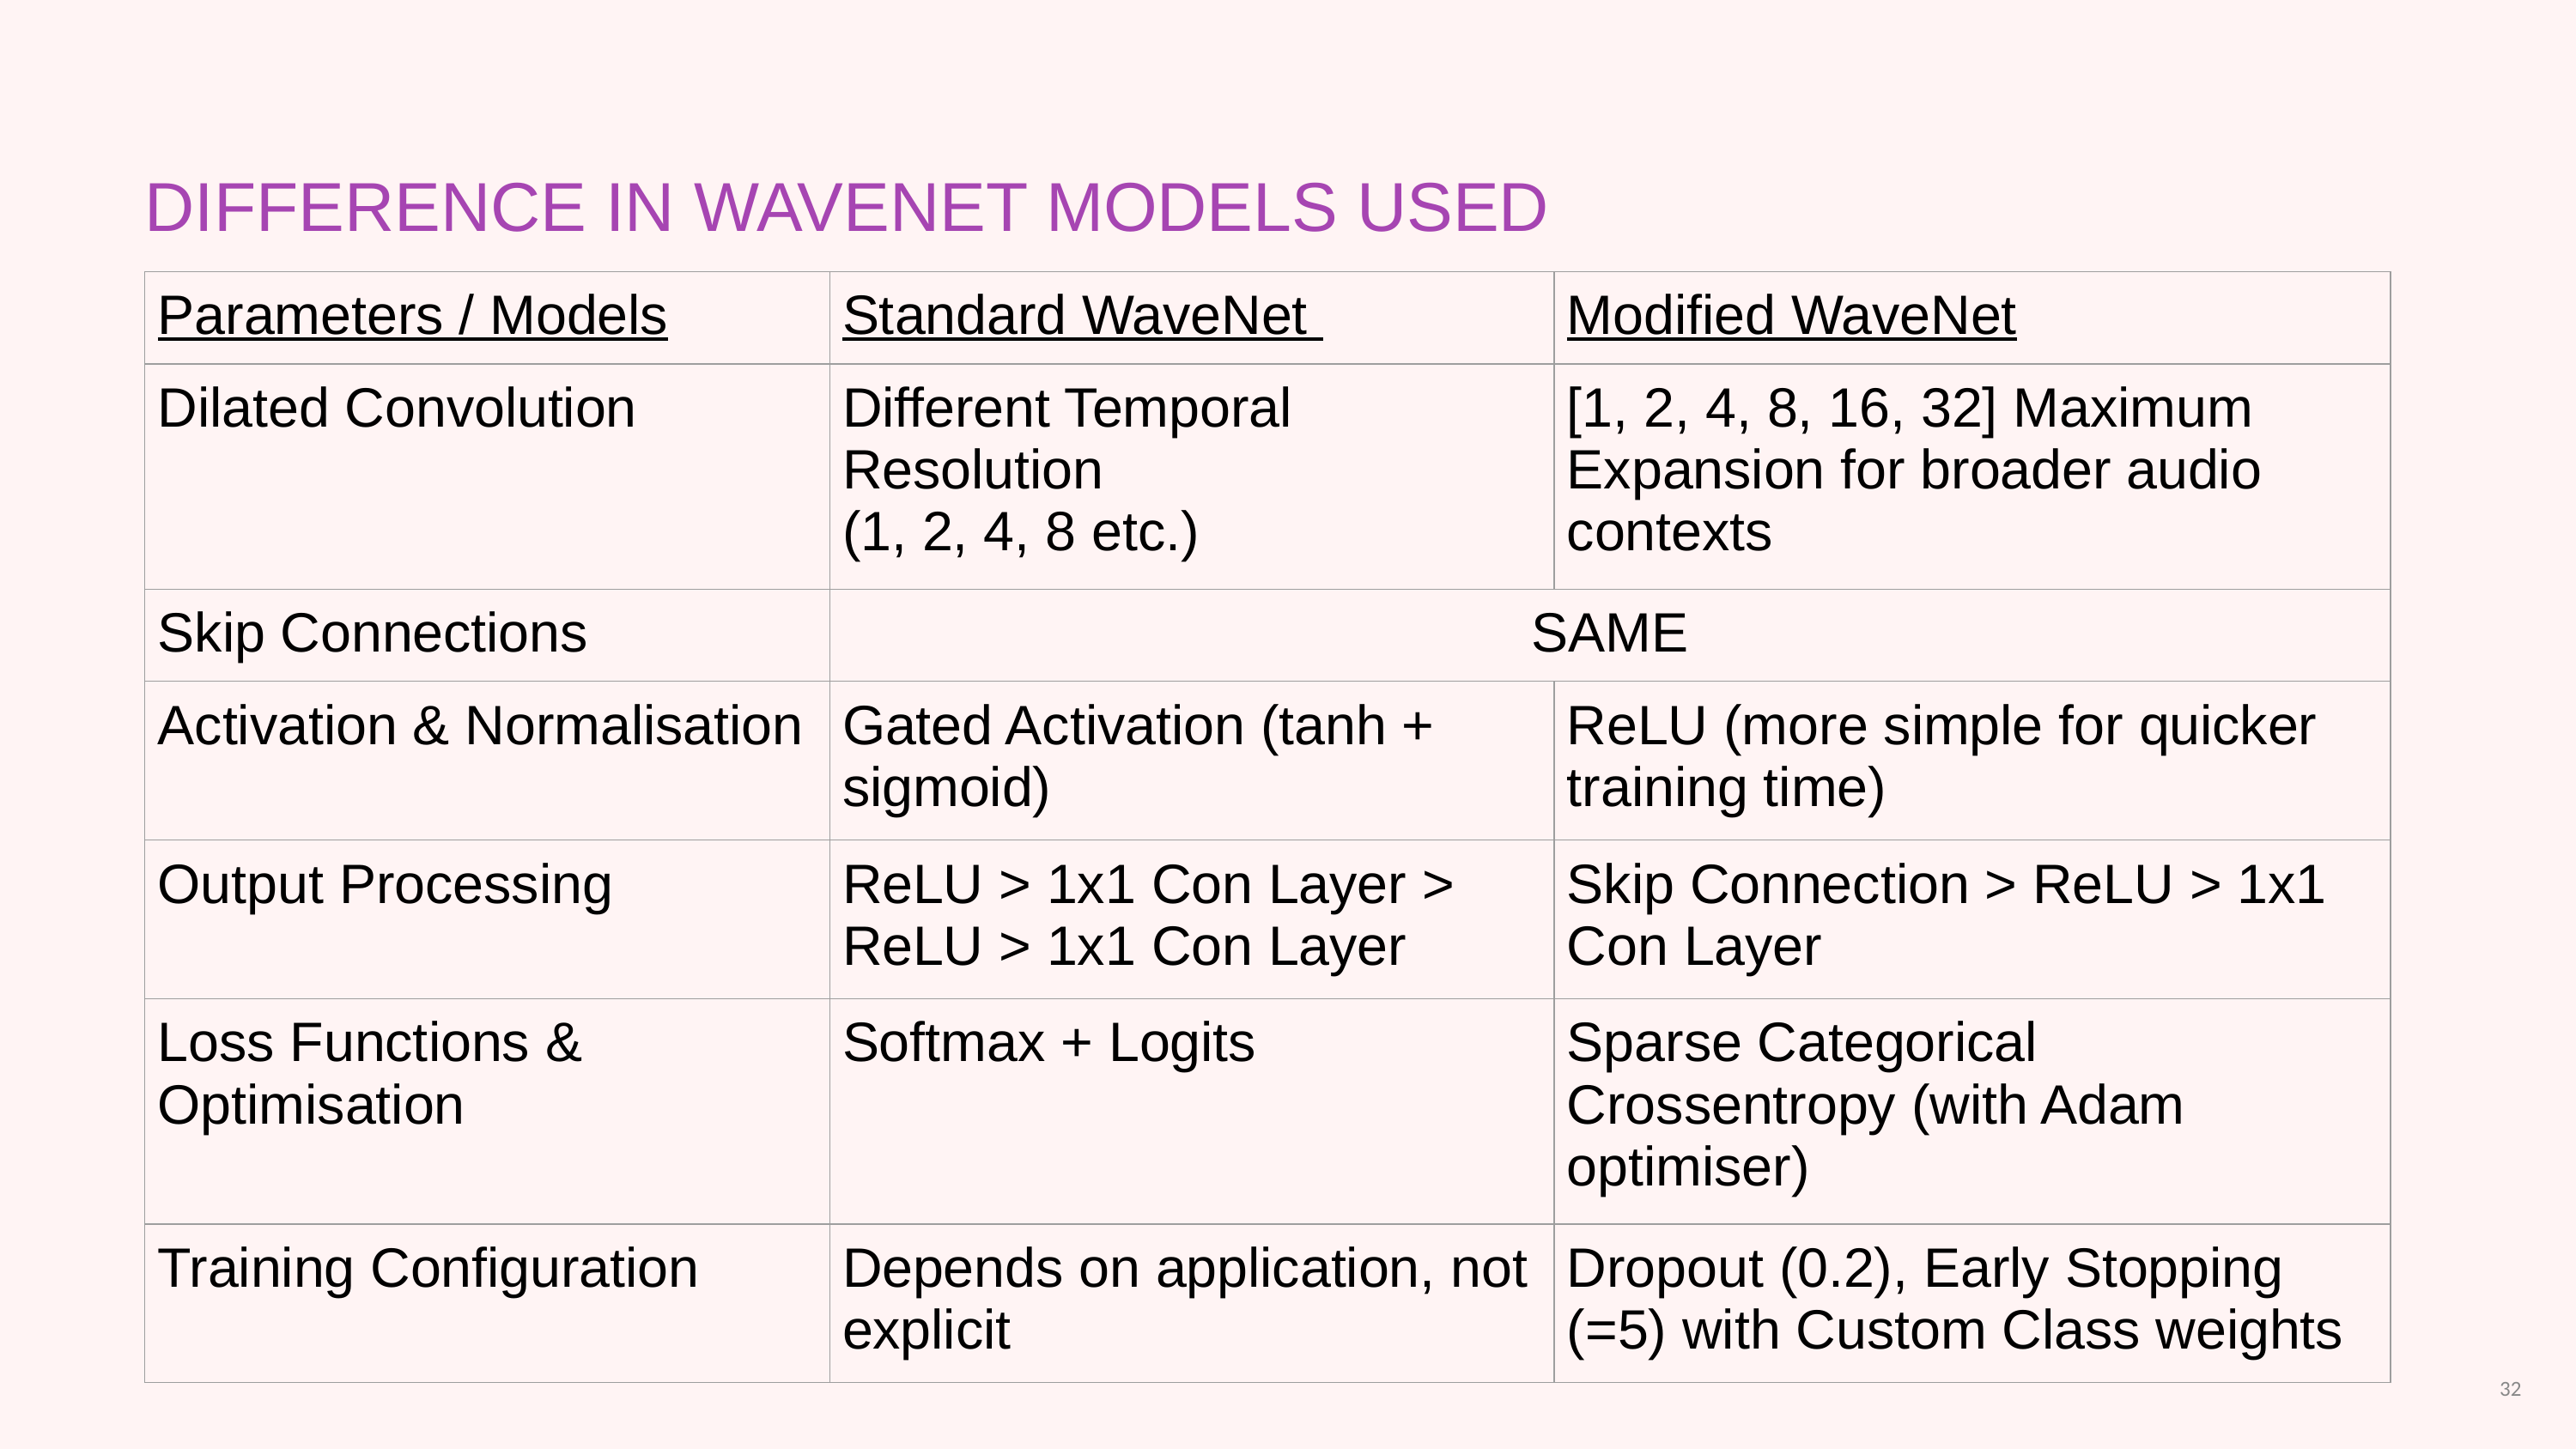

DIFFERENCE IN WAVENET MODELS USED
| Parameters / Models | Standard WaveNet | Modified WaveNet |
| --- | --- | --- |
| Dilated Convolution | Different Temporal Resolution (1, 2, 4, 8 etc.) | [1, 2, 4, 8, 16, 32] Maximum Expansion for broader audio contexts |
| Skip Connections | SAME |  |
| Activation & Normalisation | Gated Activation (tanh + sigmoid) | ReLU (more simple for quicker training time) |
| Output Processing | ReLU > 1x1 Con Layer > ReLU > 1x1 Con Layer | Skip Connection > ReLU > 1x1 Con Layer |
| Loss Functions & Optimisation | Softmax + Logits | Sparse Categorical Crossentropy (with Adam optimiser) |
| Training Configuration | Depends on application, not explicit | Dropout (0.2), Early Stopping (=5) with Custom Class weights |
32